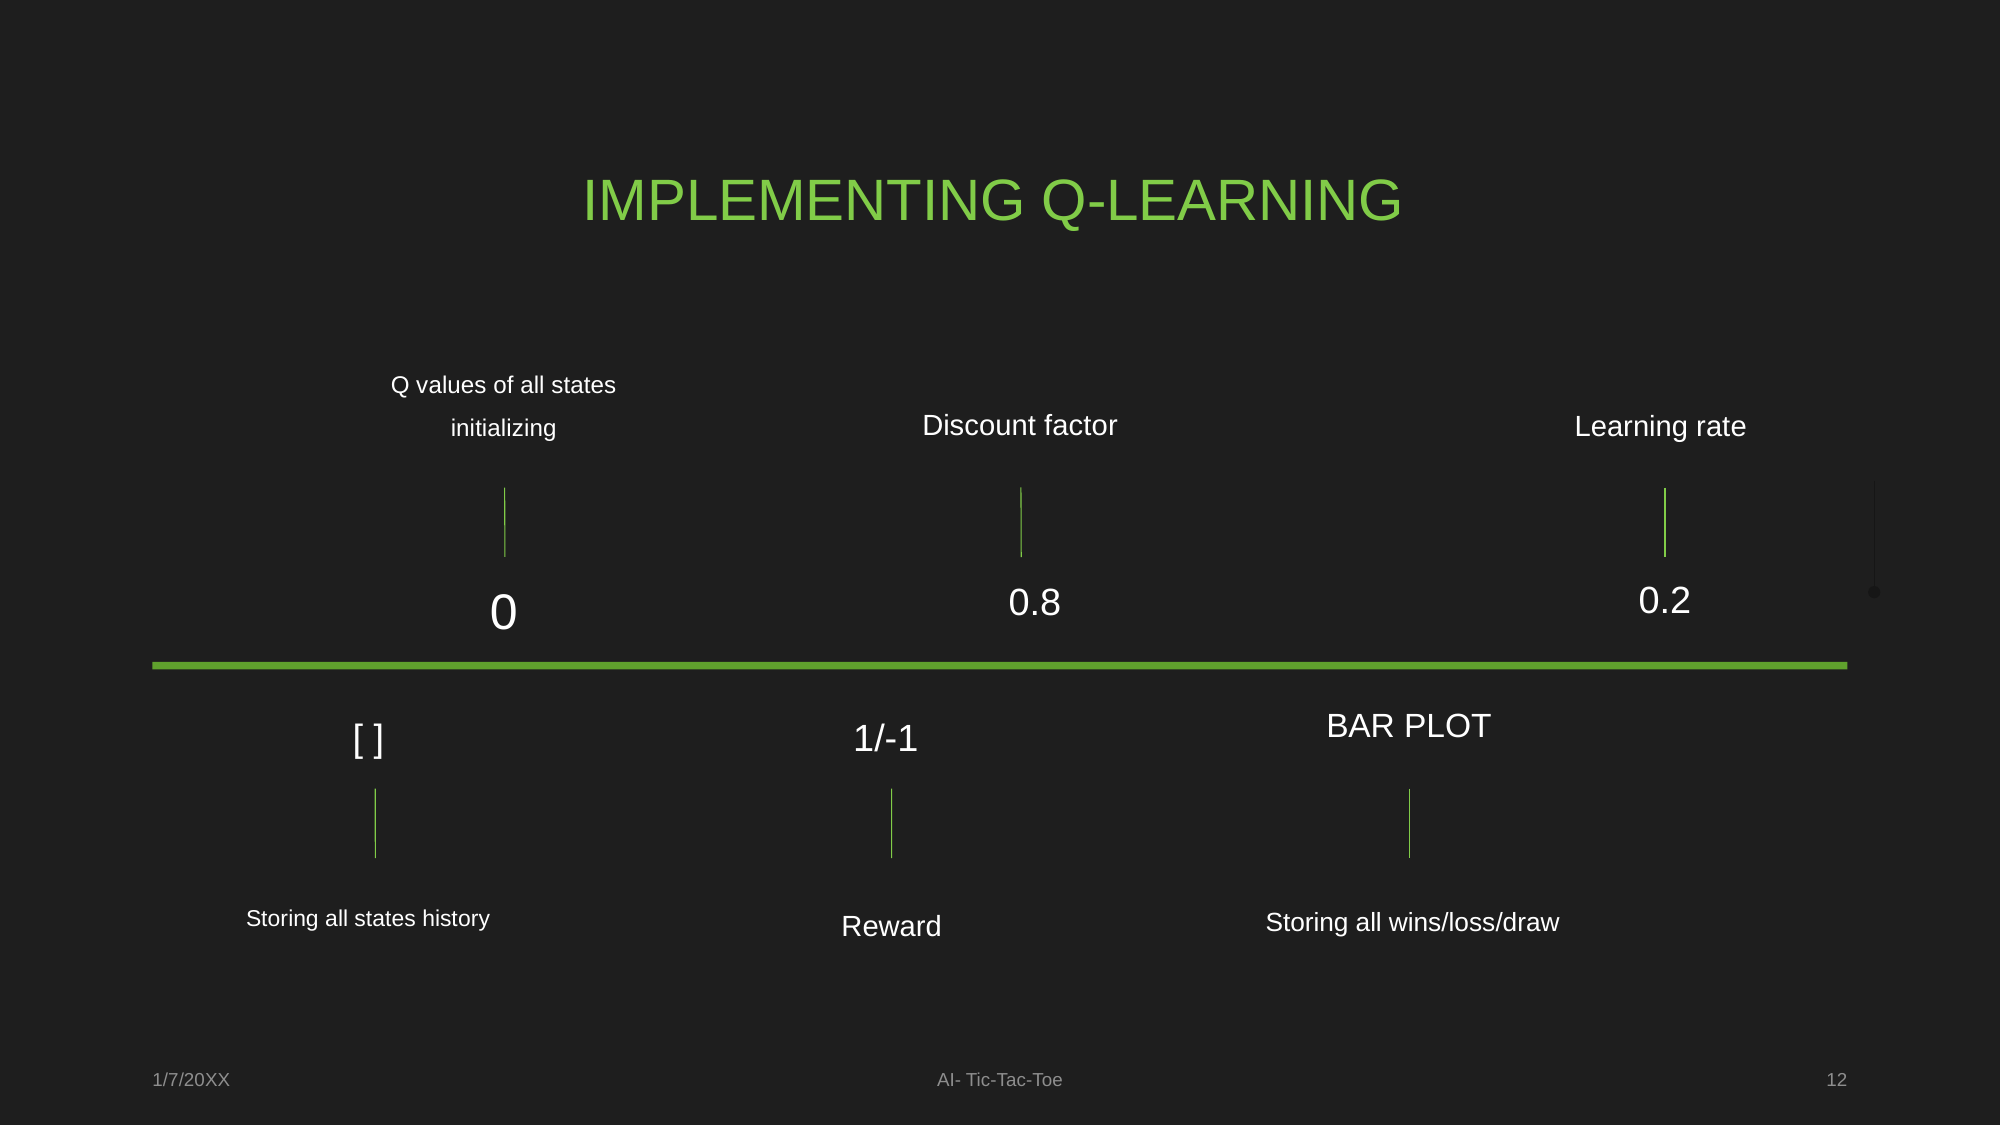

# Implementing q-learning
Q values of all states initializing
Discount factor
Learning rate
0.2
0.8
0
Bar plot
[ ]
1/-1
Storing all states history
Reward
Storing all wins/loss/draw
July, 20XX
1/7/20XX
AI- Tic-Tac-Toe
12